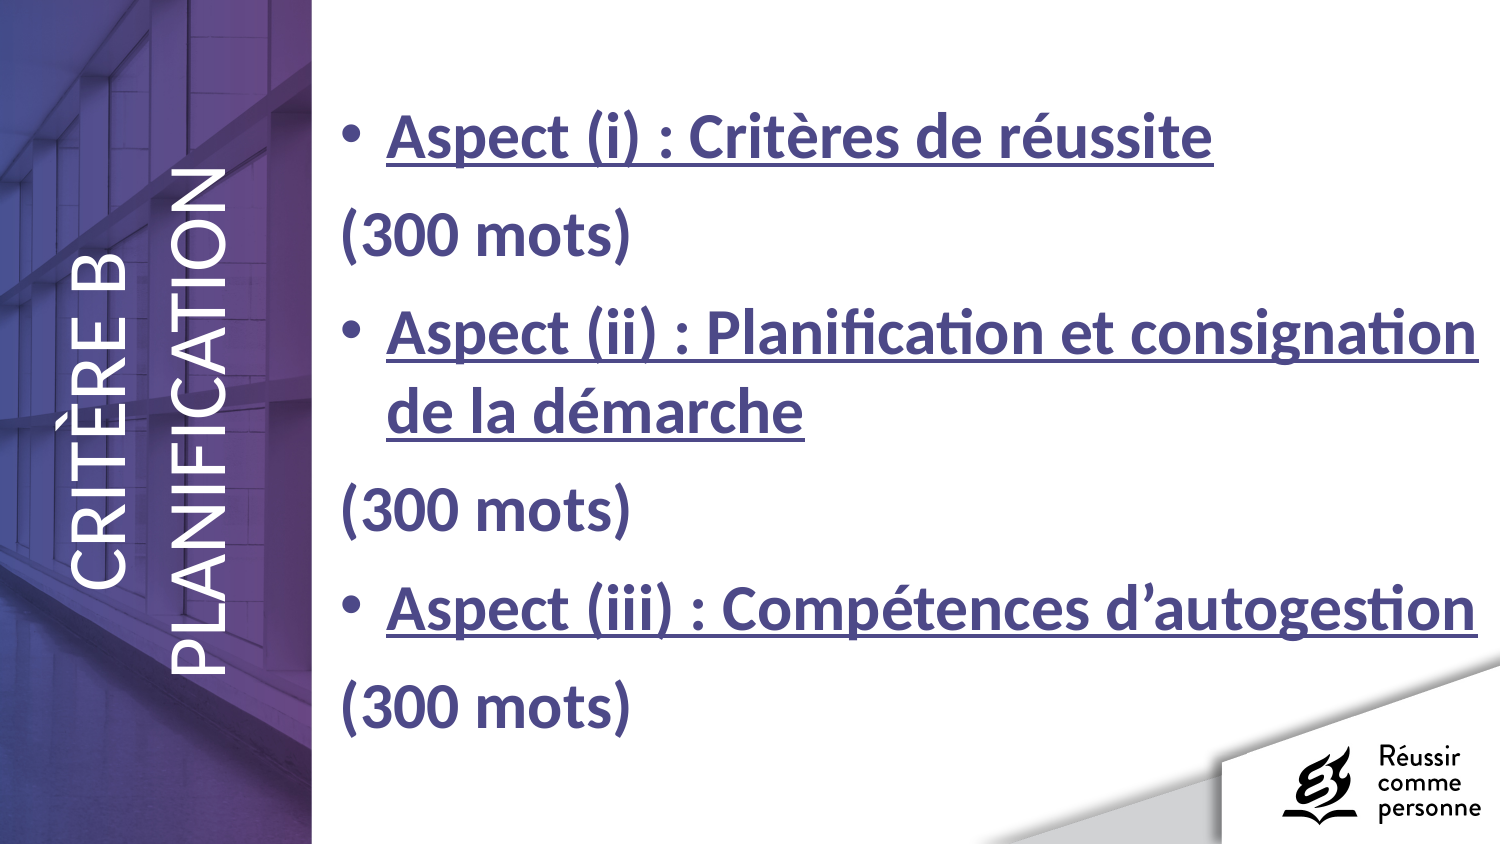

Aspect (i) : Critères de réussite
	(300 mots)
Aspect (ii) : Planification et consignation de la démarche
	(300 mots)
Aspect (iii) : Compétences d’autogestion
	(300 mots)

CRITÈRE B
PLANIFICATION